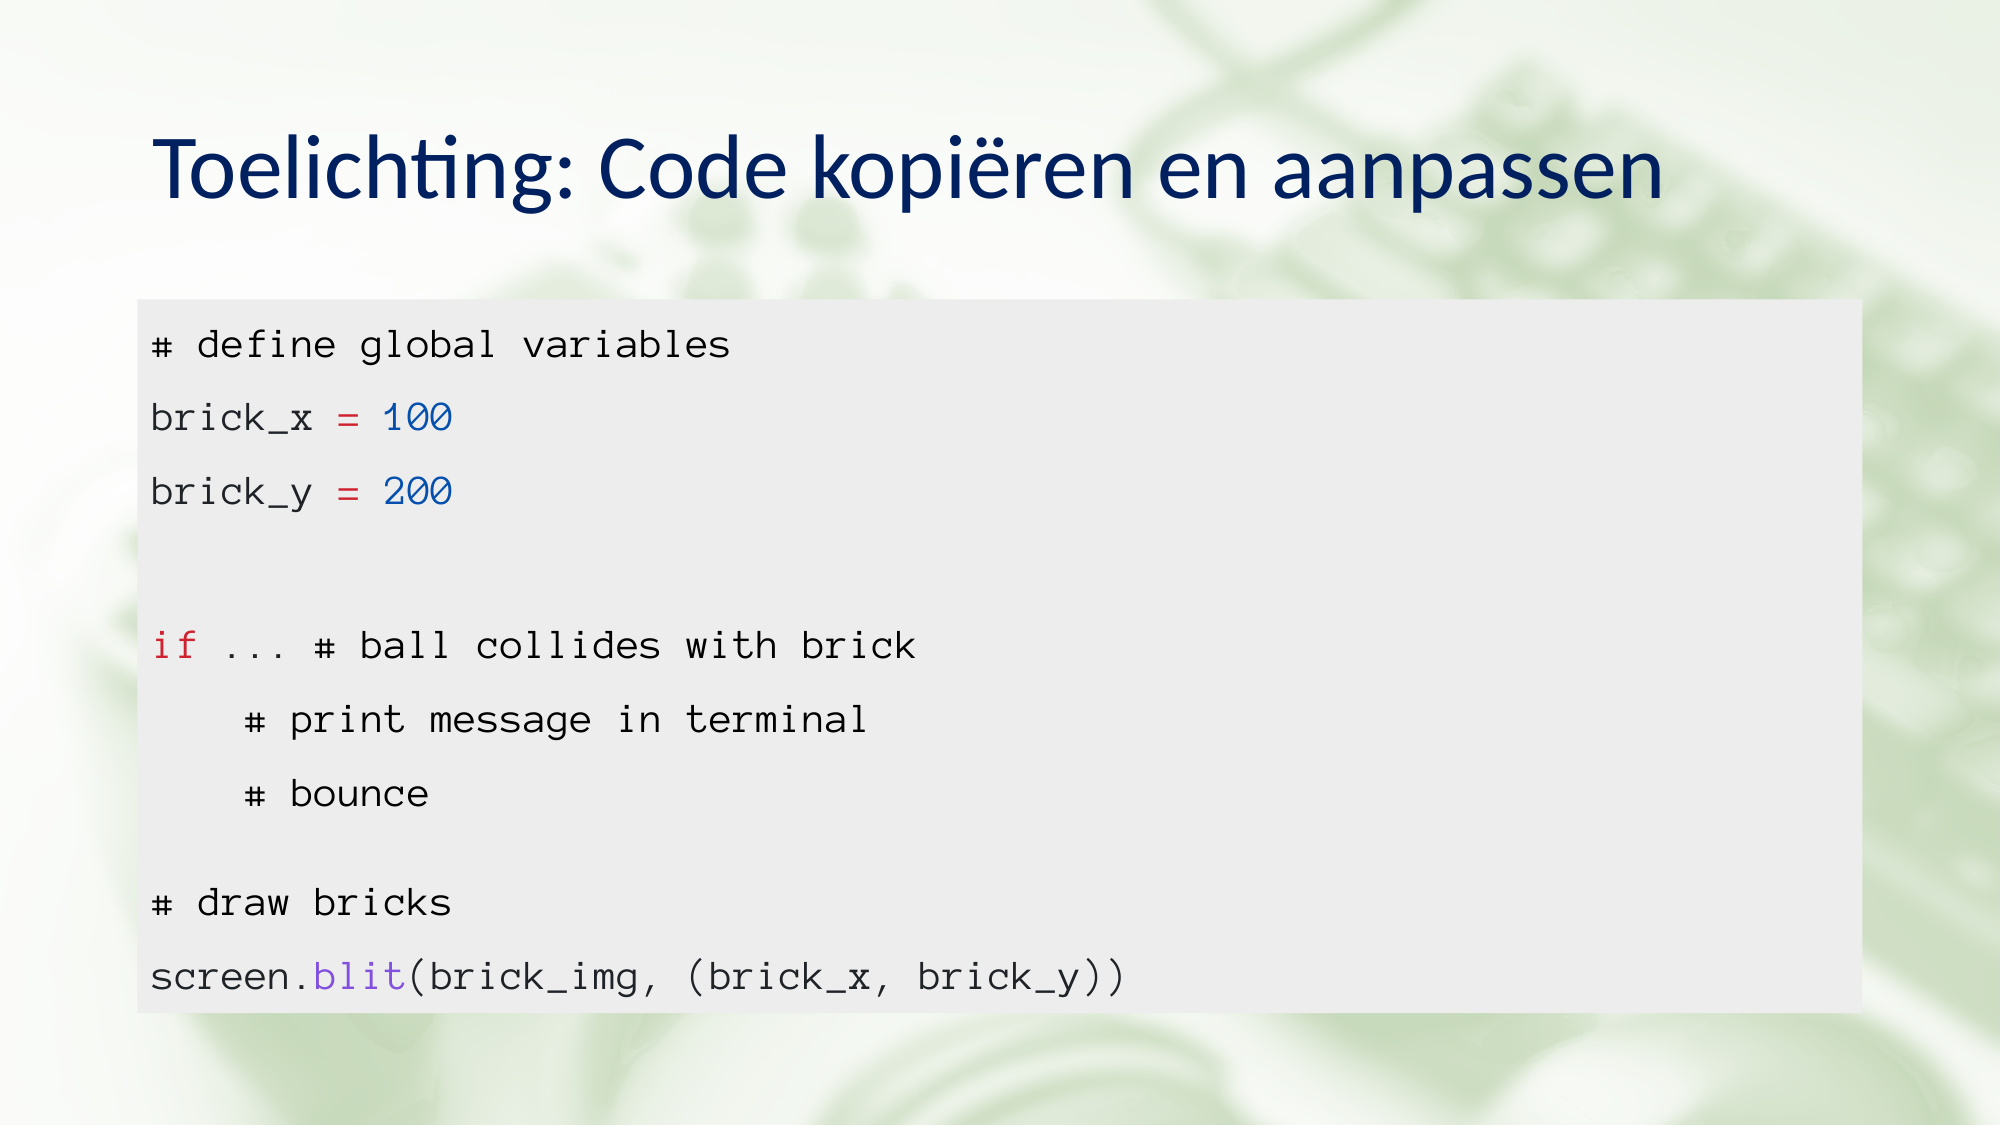

# Toelichting: Code kopiëren en aanpassen
# define global variables
brick_x = 100
brick_y = 200

if ... # ball collides with brick
    # print message in terminal
    # bounce

# draw bricks
screen.blit(brick_img, (brick_x, brick_y))